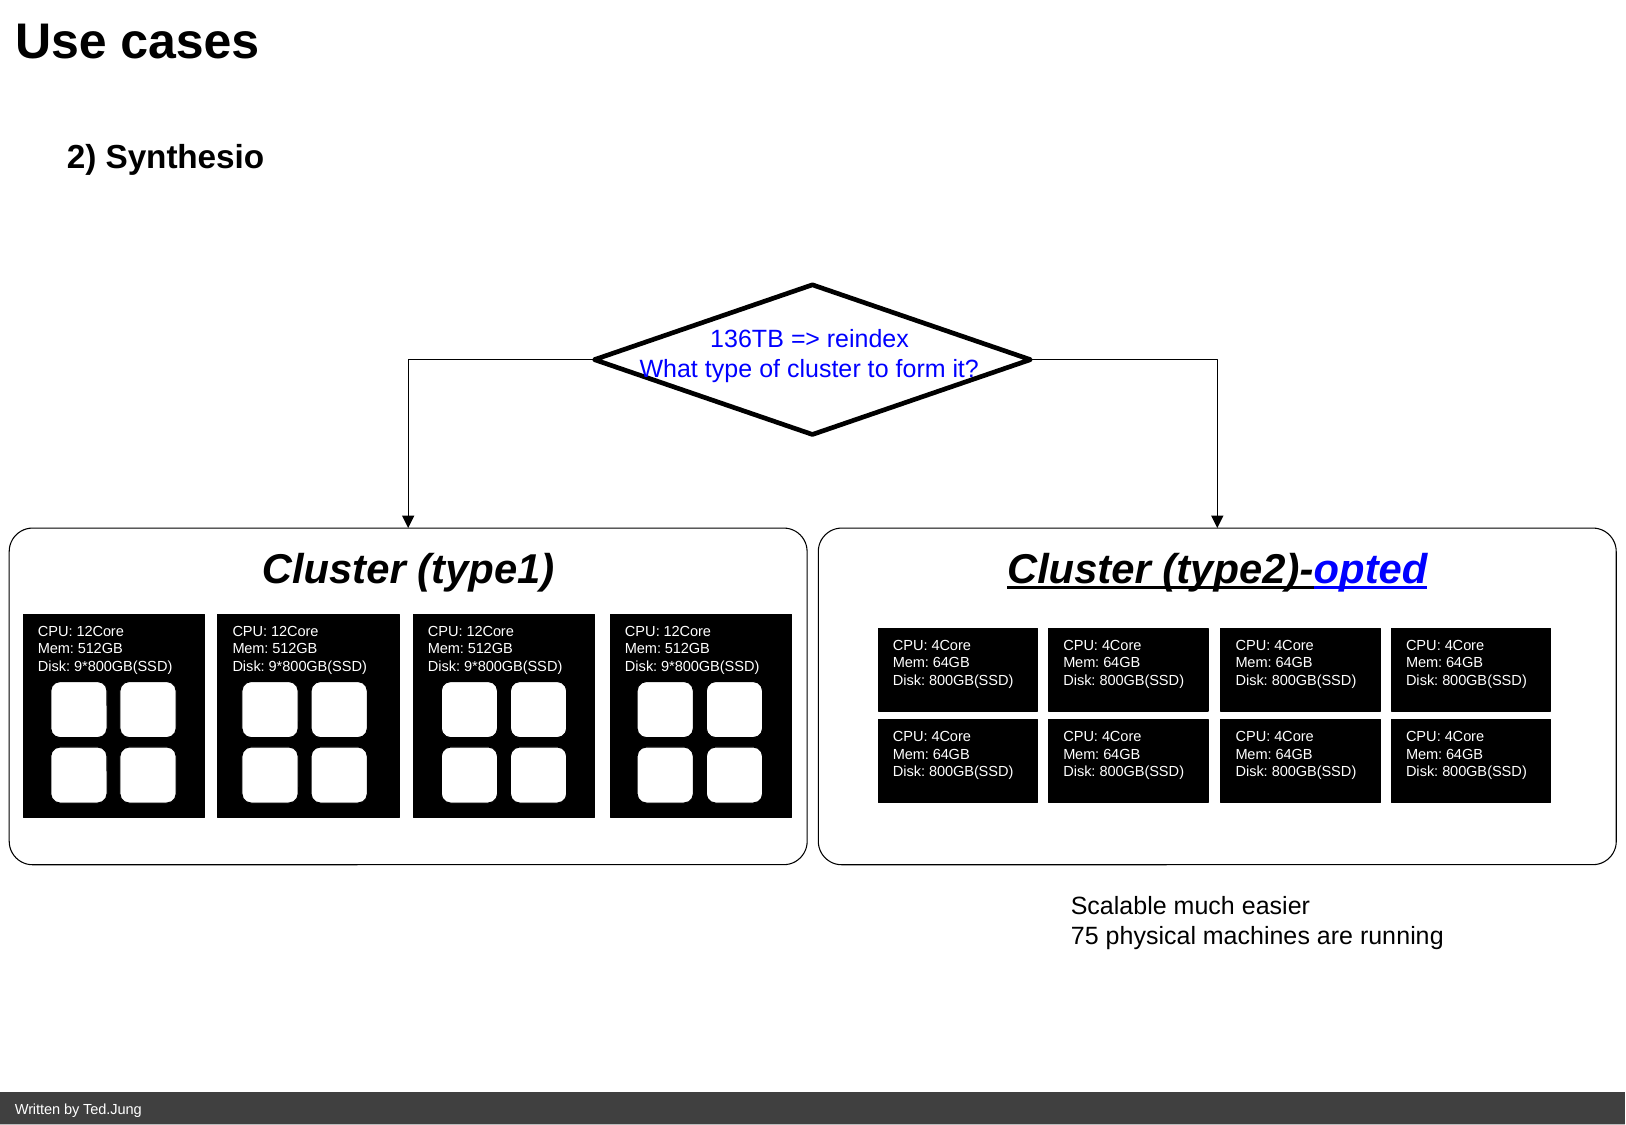

Use cases
2) Synthesio

136TB => reindex
What type of cluster to form it?
Cluster (type1)
Cluster (type2)-opted
CPU: 12Core
Mem: 512GB
Disk: 9*800GB(SSD)
CPU: 12Core
Mem: 512GB
Disk: 9*800GB(SSD)
CPU: 12Core
Mem: 512GB
Disk: 9*800GB(SSD)
CPU: 12Core
Mem: 512GB
Disk: 9*800GB(SSD)
CPU: 4Core
Mem: 64GB
Disk: 800GB(SSD)
CPU: 4Core
Mem: 64GB
Disk: 800GB(SSD)
CPU: 4Core
Mem: 64GB
Disk: 800GB(SSD)
CPU: 4Core
Mem: 64GB
Disk: 800GB(SSD)

CPU: 4Core
Mem: 64GB
Disk: 800GB(SSD)
CPU: 4Core
Mem: 64GB
Disk: 800GB(SSD)
CPU: 4Core
Mem: 64GB
Disk: 800GB(SSD)
CPU: 4Core
Mem: 64GB
Disk: 800GB(SSD)

Scalable much easier
75 physical machines are running